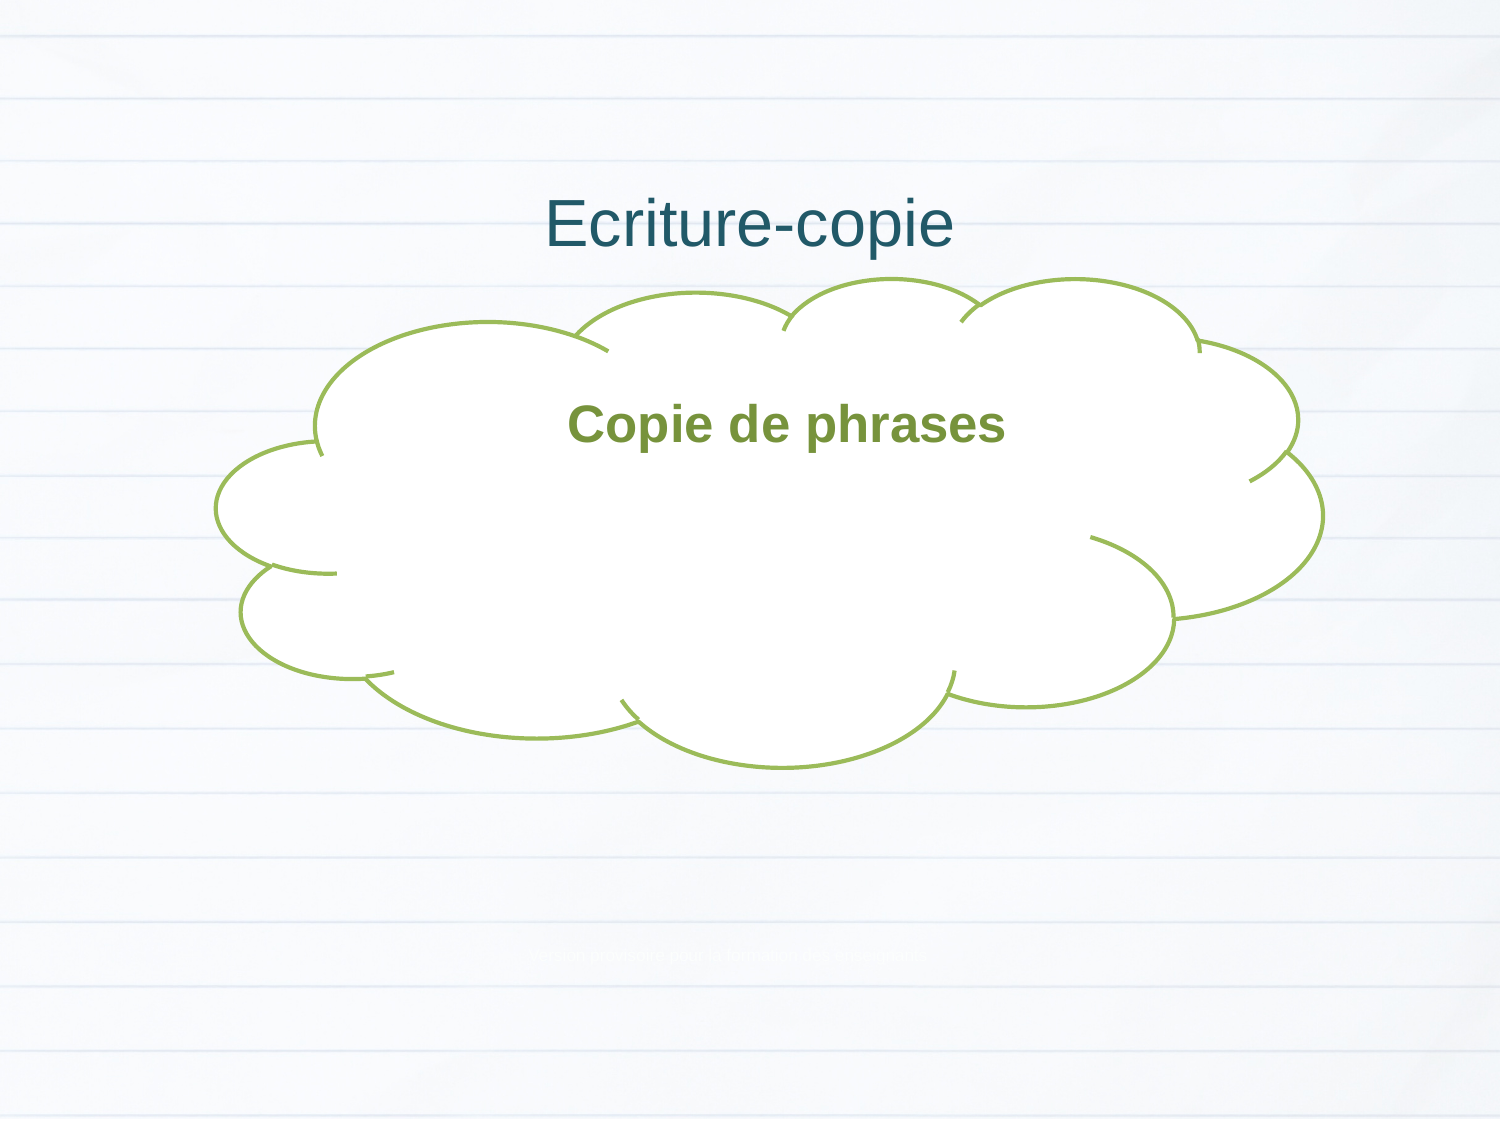

Ecriture-copie

Copie de phrases
Version provisoire pour la formation des enseignants